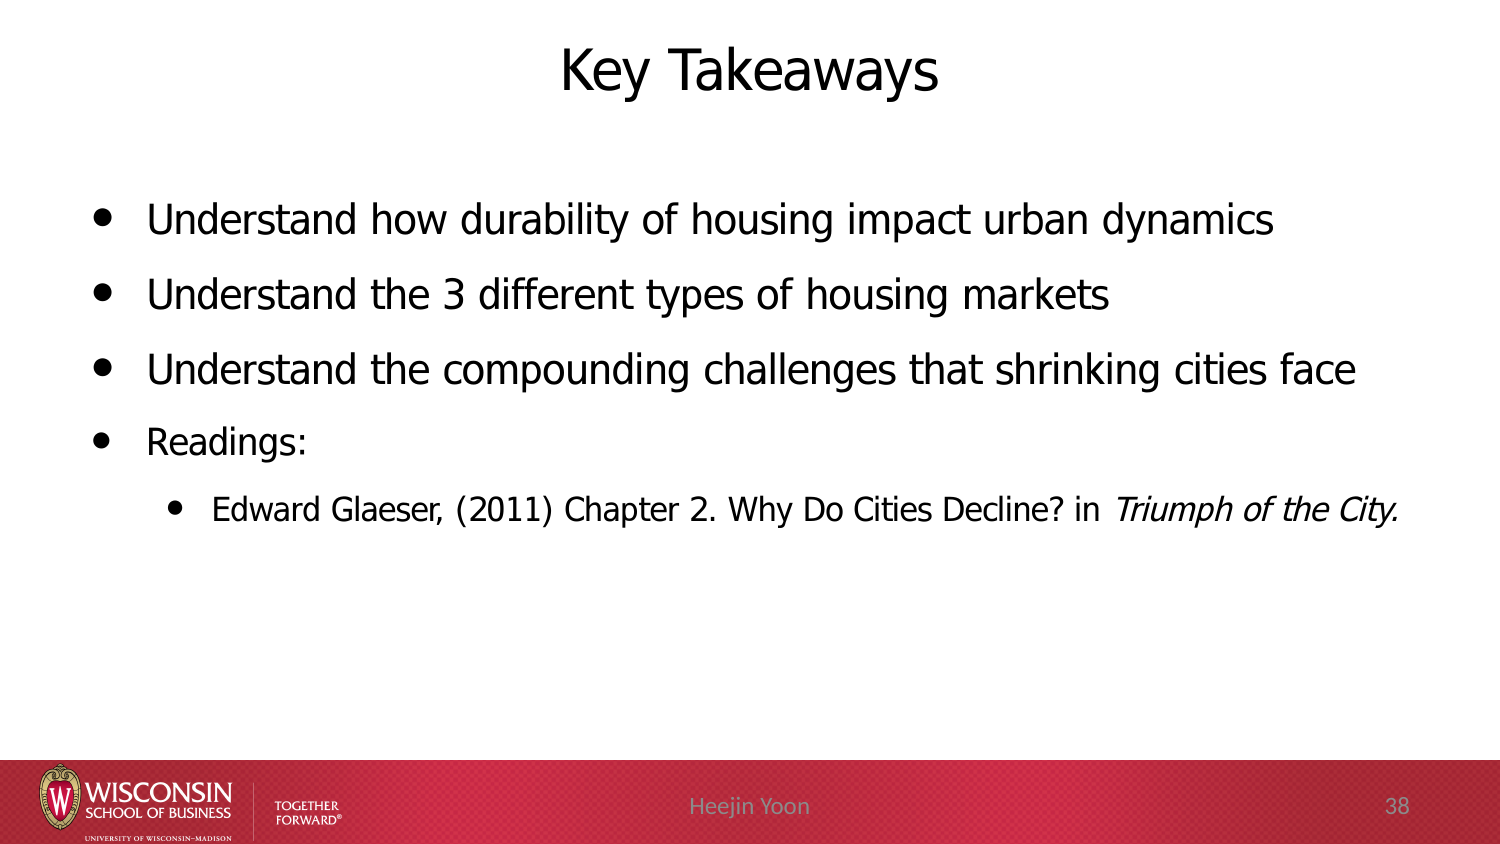

# Key Takeaways
Understand how durability of housing impact urban dynamics
Understand the 3 different types of housing markets
Understand the compounding challenges that shrinking cities face
Readings:
Edward Glaeser, (2011) Chapter 2. Why Do Cities Decline? in Triumph of the City.
Heejin Yoon
38